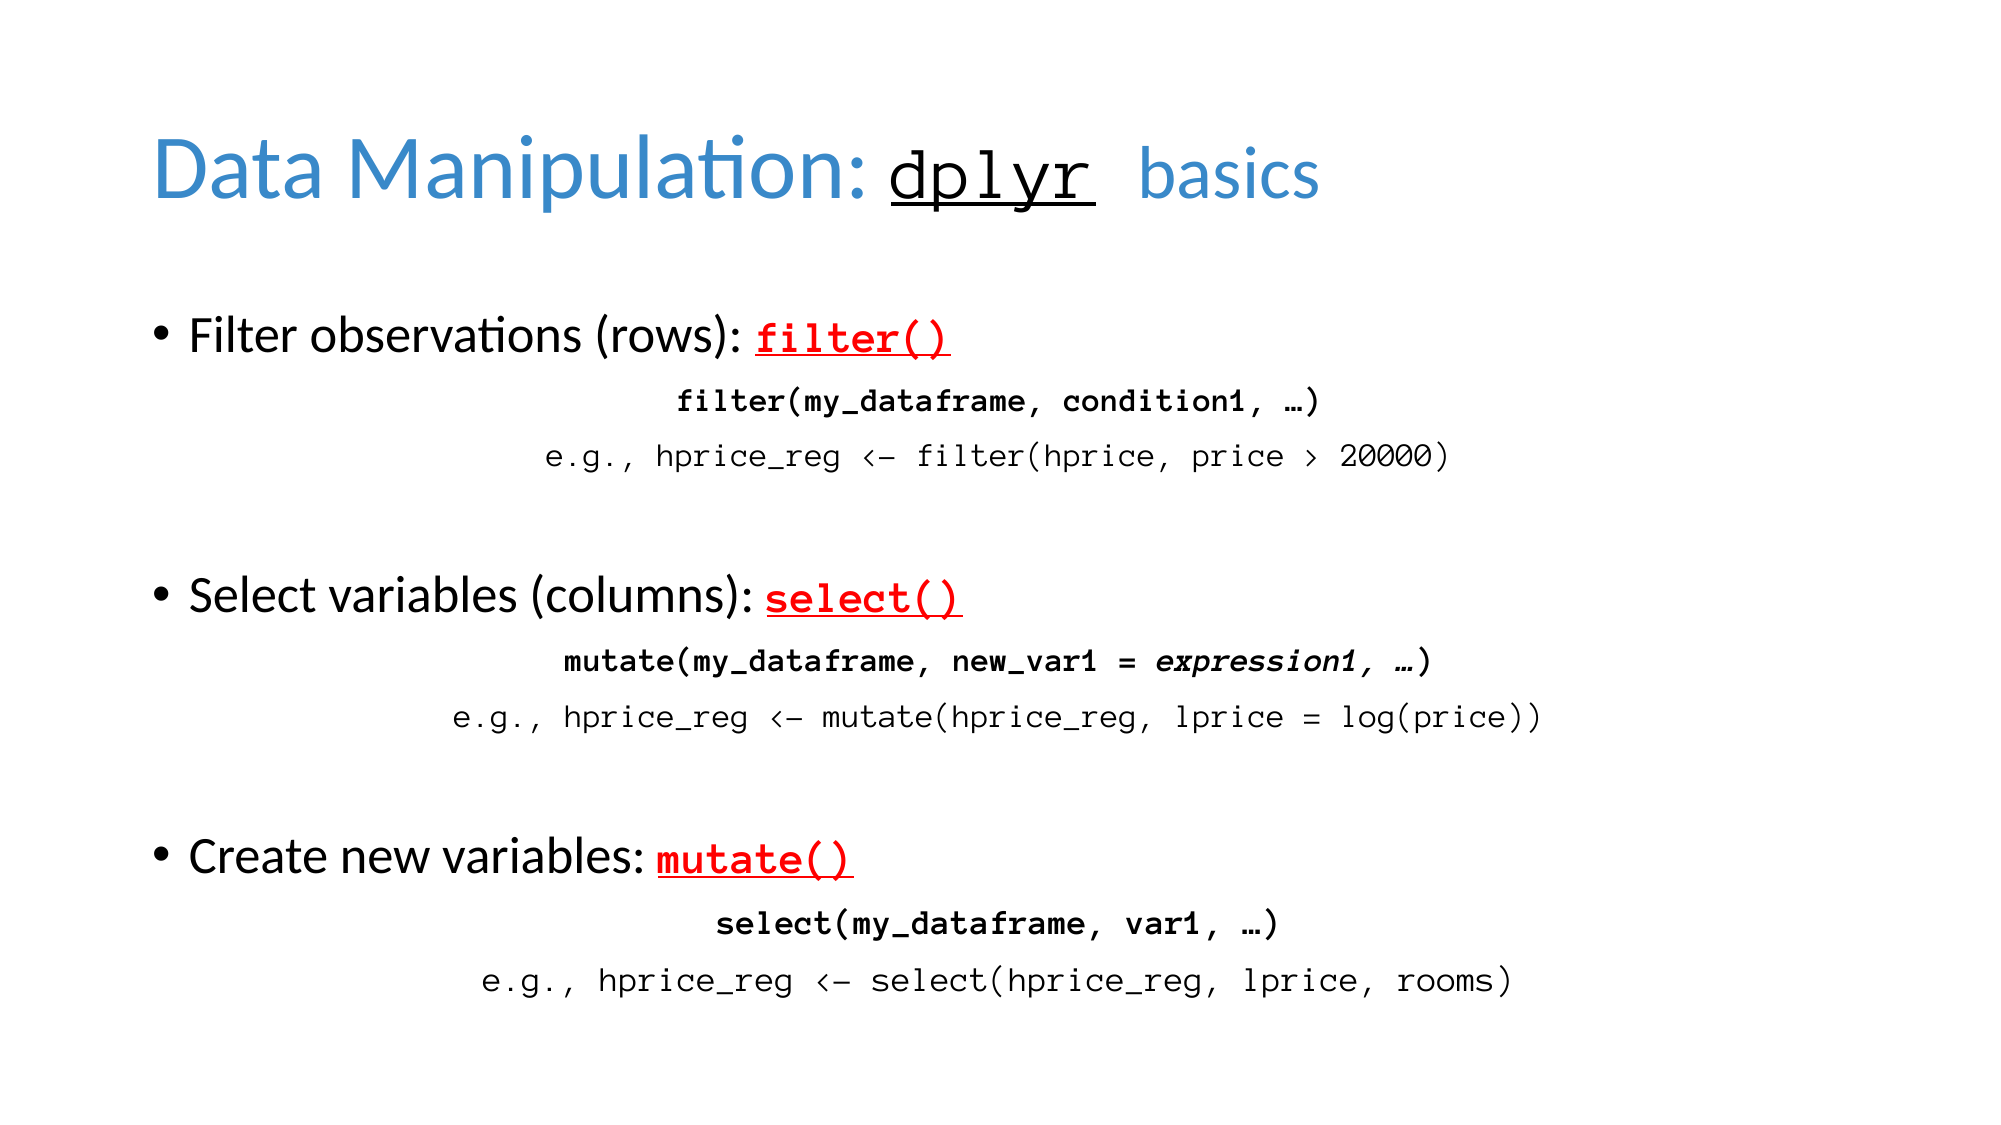

# Data Manipulation: dplyr basics
Filter observations (rows): filter()
filter(my_dataframe, condition1, …)
e.g., hprice_reg <- filter(hprice, price > 20000)

Select variables (columns): select()
mutate(my_dataframe, new_var1 = expression1, …)
e.g., hprice_reg <- mutate(hprice_reg, lprice = log(price))

Create new variables: mutate()
select(my_dataframe, var1, …)
e.g., hprice_reg <- select(hprice_reg, lprice, rooms)